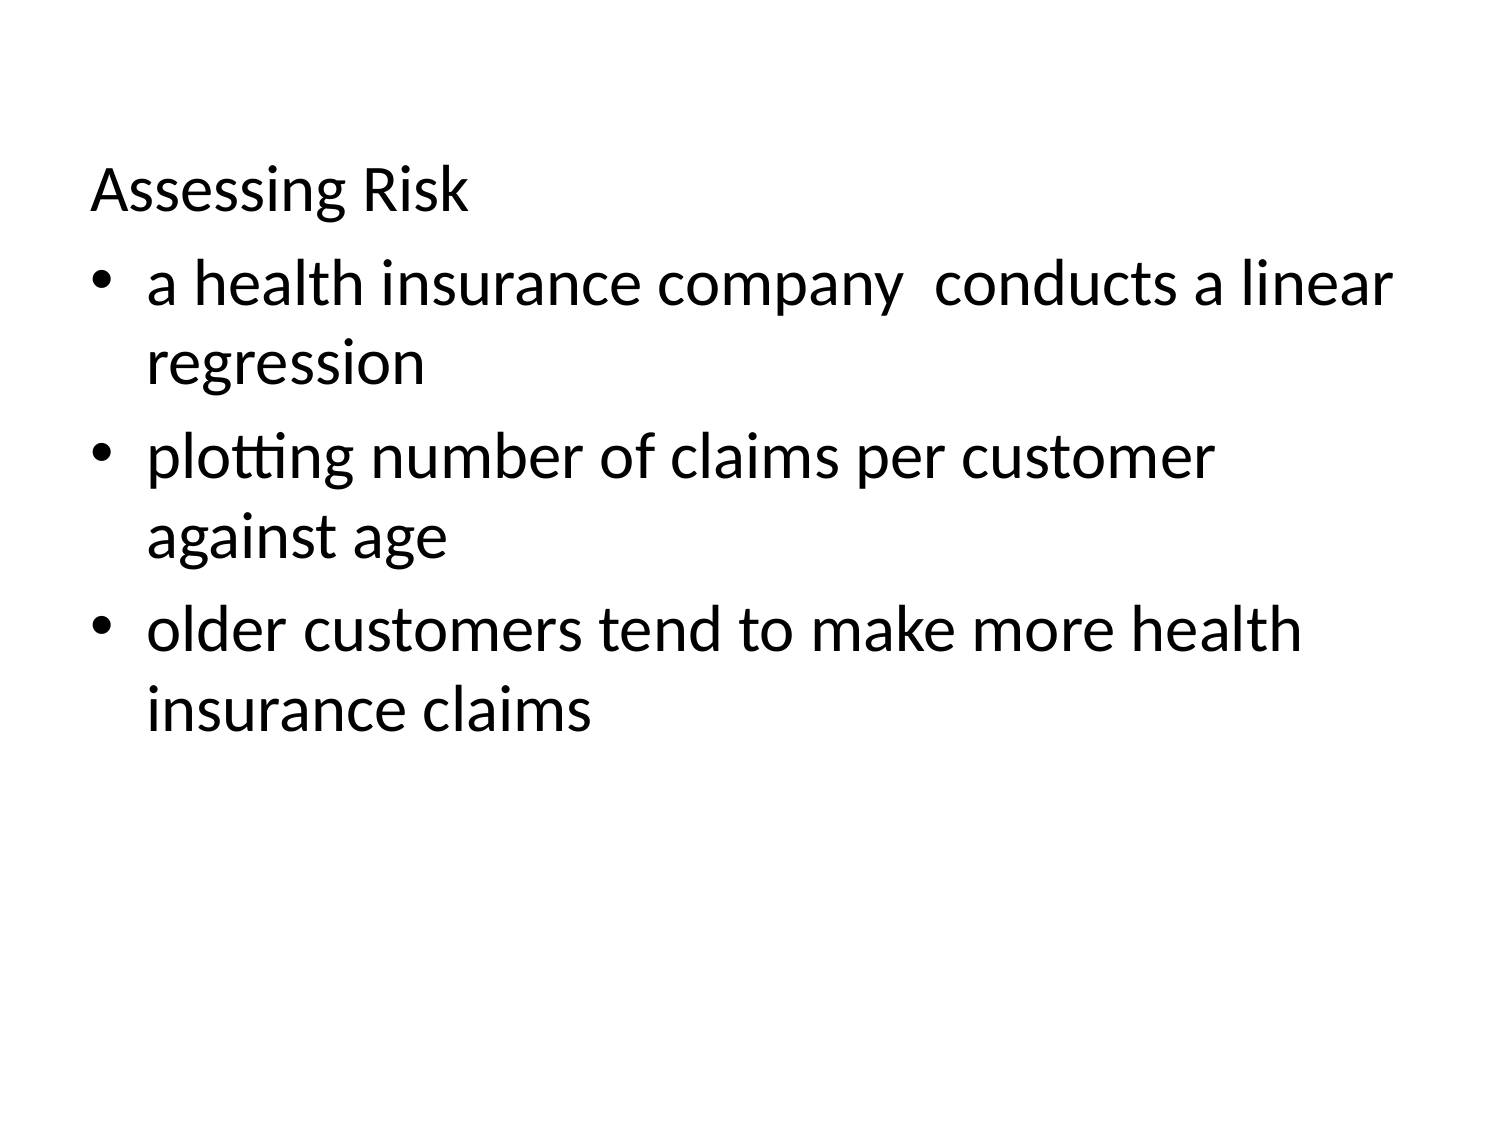

Assessing Risk
a health insurance company  conducts a linear regression
plotting number of claims per customer against age
older customers tend to make more health insurance claims